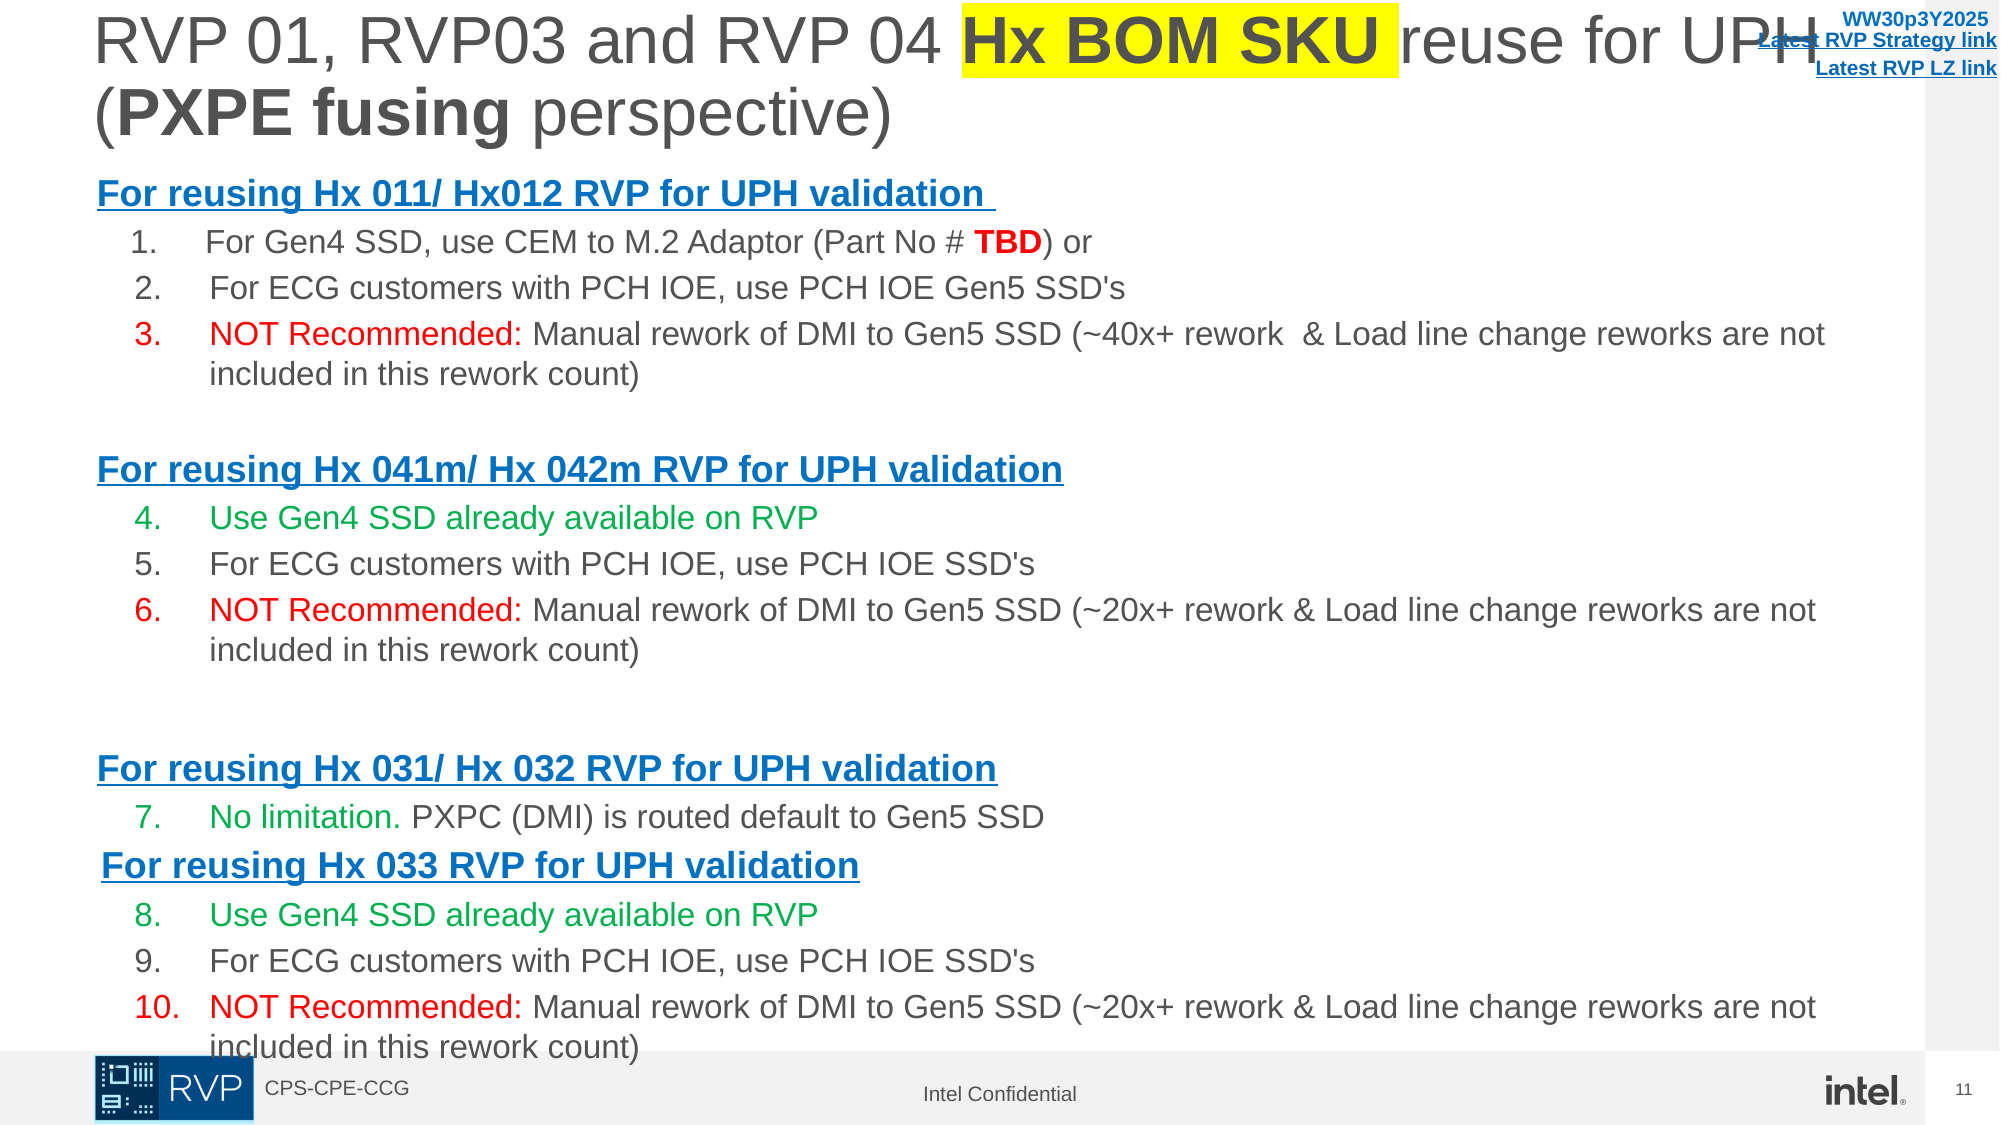

# RVP 01, RVP03 and RVP 04 Hx BOM SKU reuse for UPH (PXPE fusing perspective)
WW30p3Y2025
Latest RVP Strategy link
Latest RVP LZ link
For reusing Hx 011/ Hx012 RVP for UPH validation
For Gen4 SSD, use CEM to M.2 Adaptor (Part No # TBD) or
For ECG customers with PCH IOE, use PCH IOE Gen5 SSD's
NOT Recommended: Manual rework of DMI to Gen5 SSD (~40x+ rework  & Load line change reworks are not included in this rework count)

For reusing Hx 041m/ Hx 042m RVP for UPH validation
Use Gen4 SSD already available on RVP
For ECG customers with PCH IOE, use PCH IOE SSD's
NOT Recommended: Manual rework of DMI to Gen5 SSD (~20x+ rework & Load line change reworks are not included in this rework count)

For reusing Hx 031/ Hx 032 RVP for UPH validation
No limitation. PXPC (DMI) is routed default to Gen5 SSD
For reusing Hx 033 RVP for UPH validation
Use Gen4 SSD already available on RVP
For ECG customers with PCH IOE, use PCH IOE SSD's
NOT Recommended: Manual rework of DMI to Gen5 SSD (~20x+ rework & Load line change reworks are not included in this rework count)